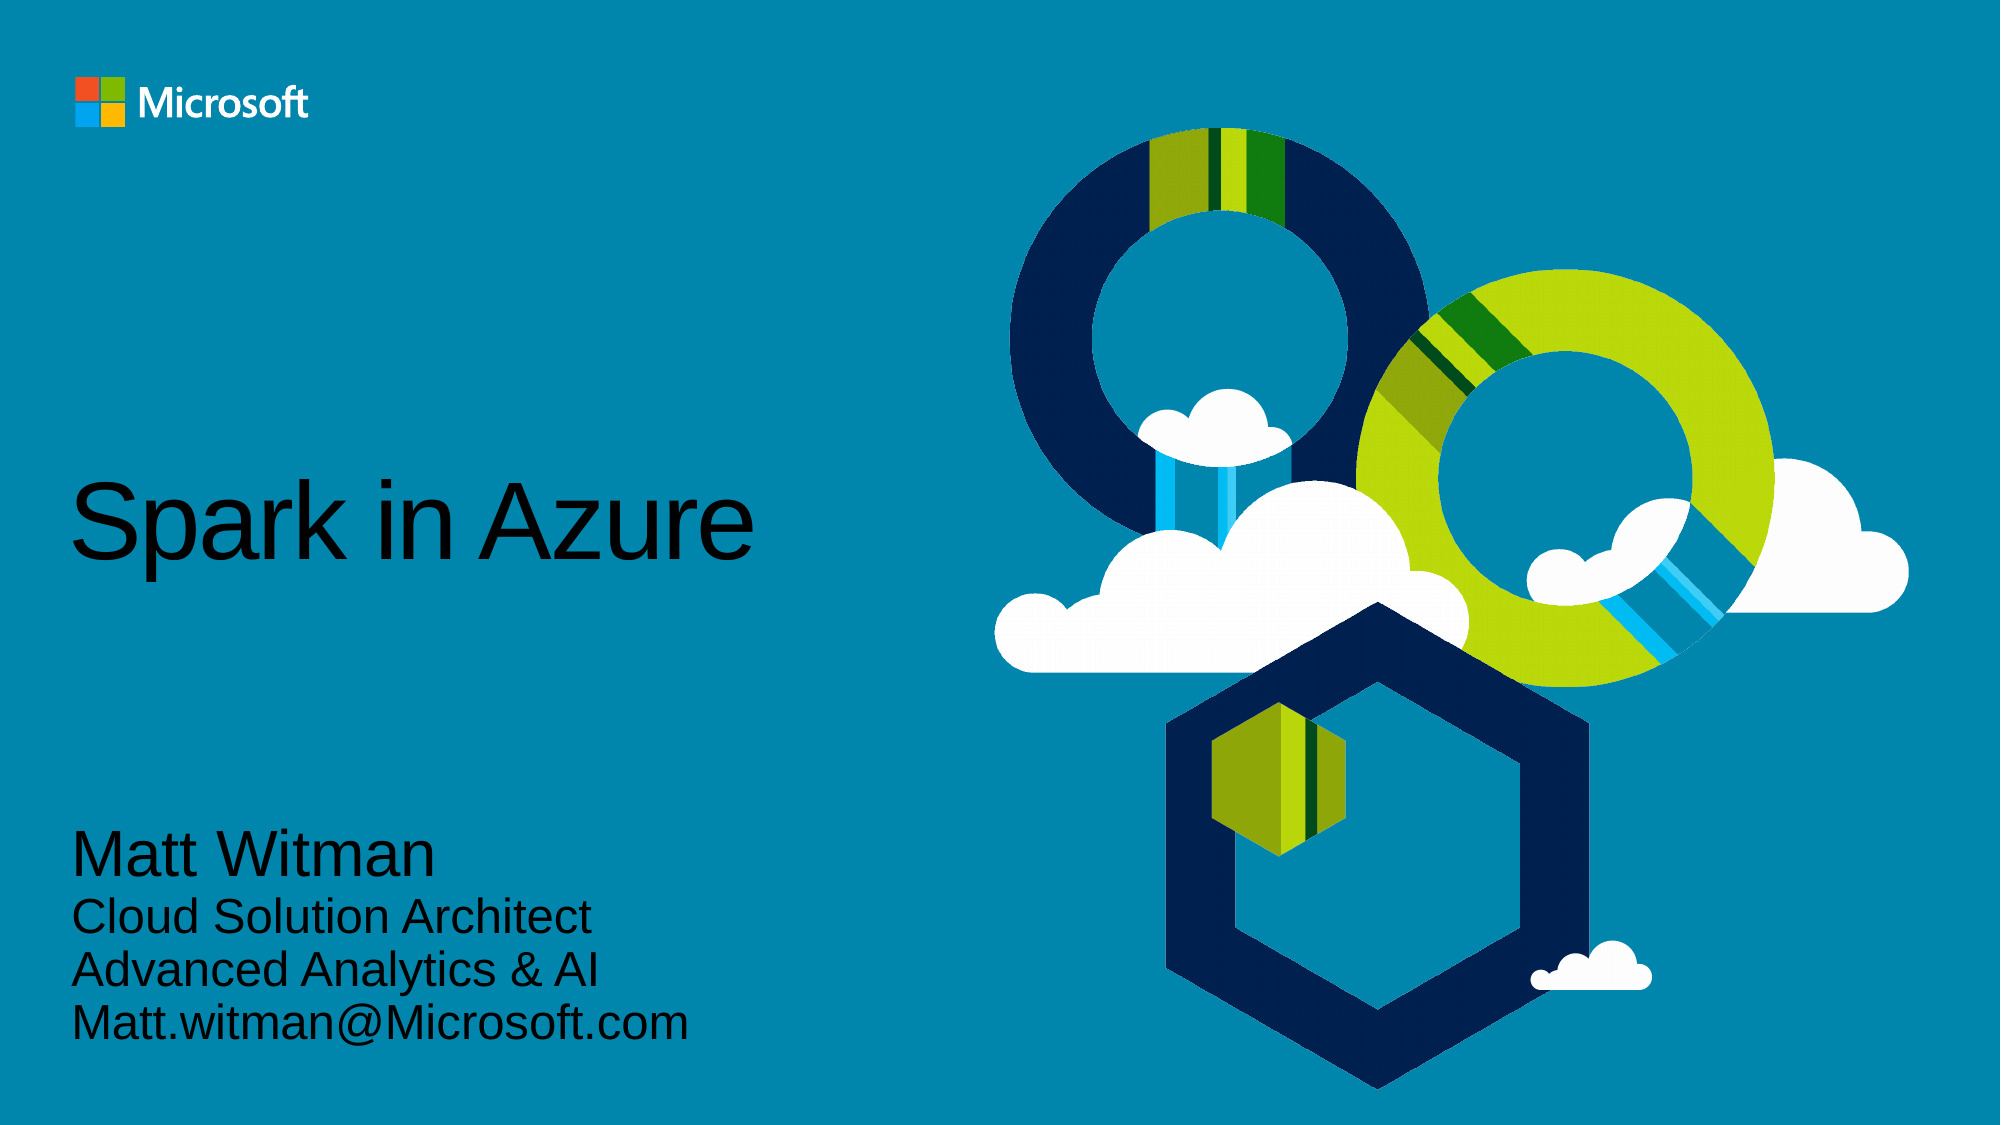

# Spark in Azure
Matt Witman
Cloud Solution Architect
Advanced Analytics & AI
Matt.witman@Microsoft.com